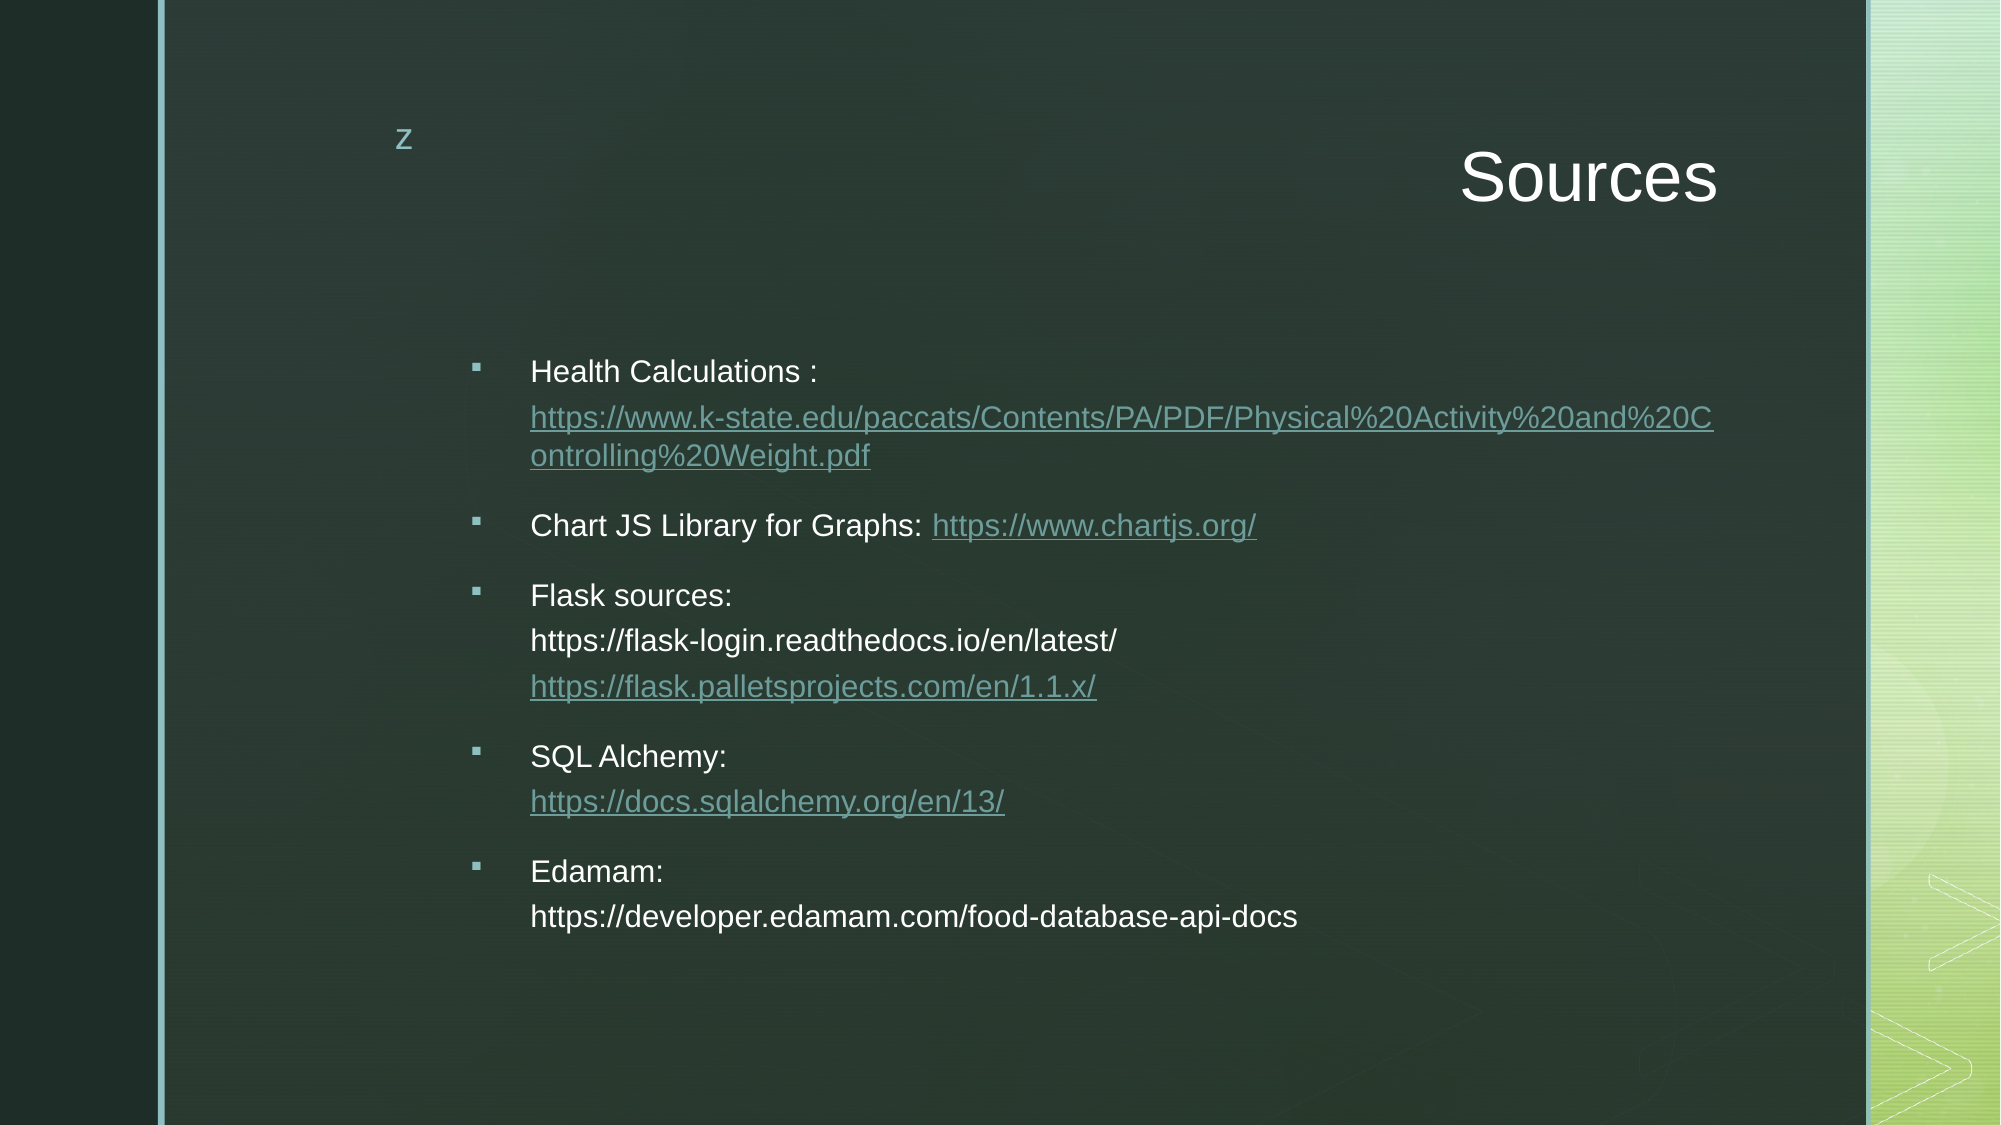

# Sources
Health Calculations : https://www.k-state.edu/paccats/Contents/PA/PDF/Physical%20Activity%20and%20Controlling%20Weight.pdf
Chart JS Library for Graphs: https://www.chartjs.org/
Flask sources:
https://flask-login.readthedocs.io/en/latest/
https://flask.palletsprojects.com/en/1.1.x/
SQL Alchemy:
https://docs.sqlalchemy.org/en/13/
Edamam:
https://developer.edamam.com/food-database-api-docs